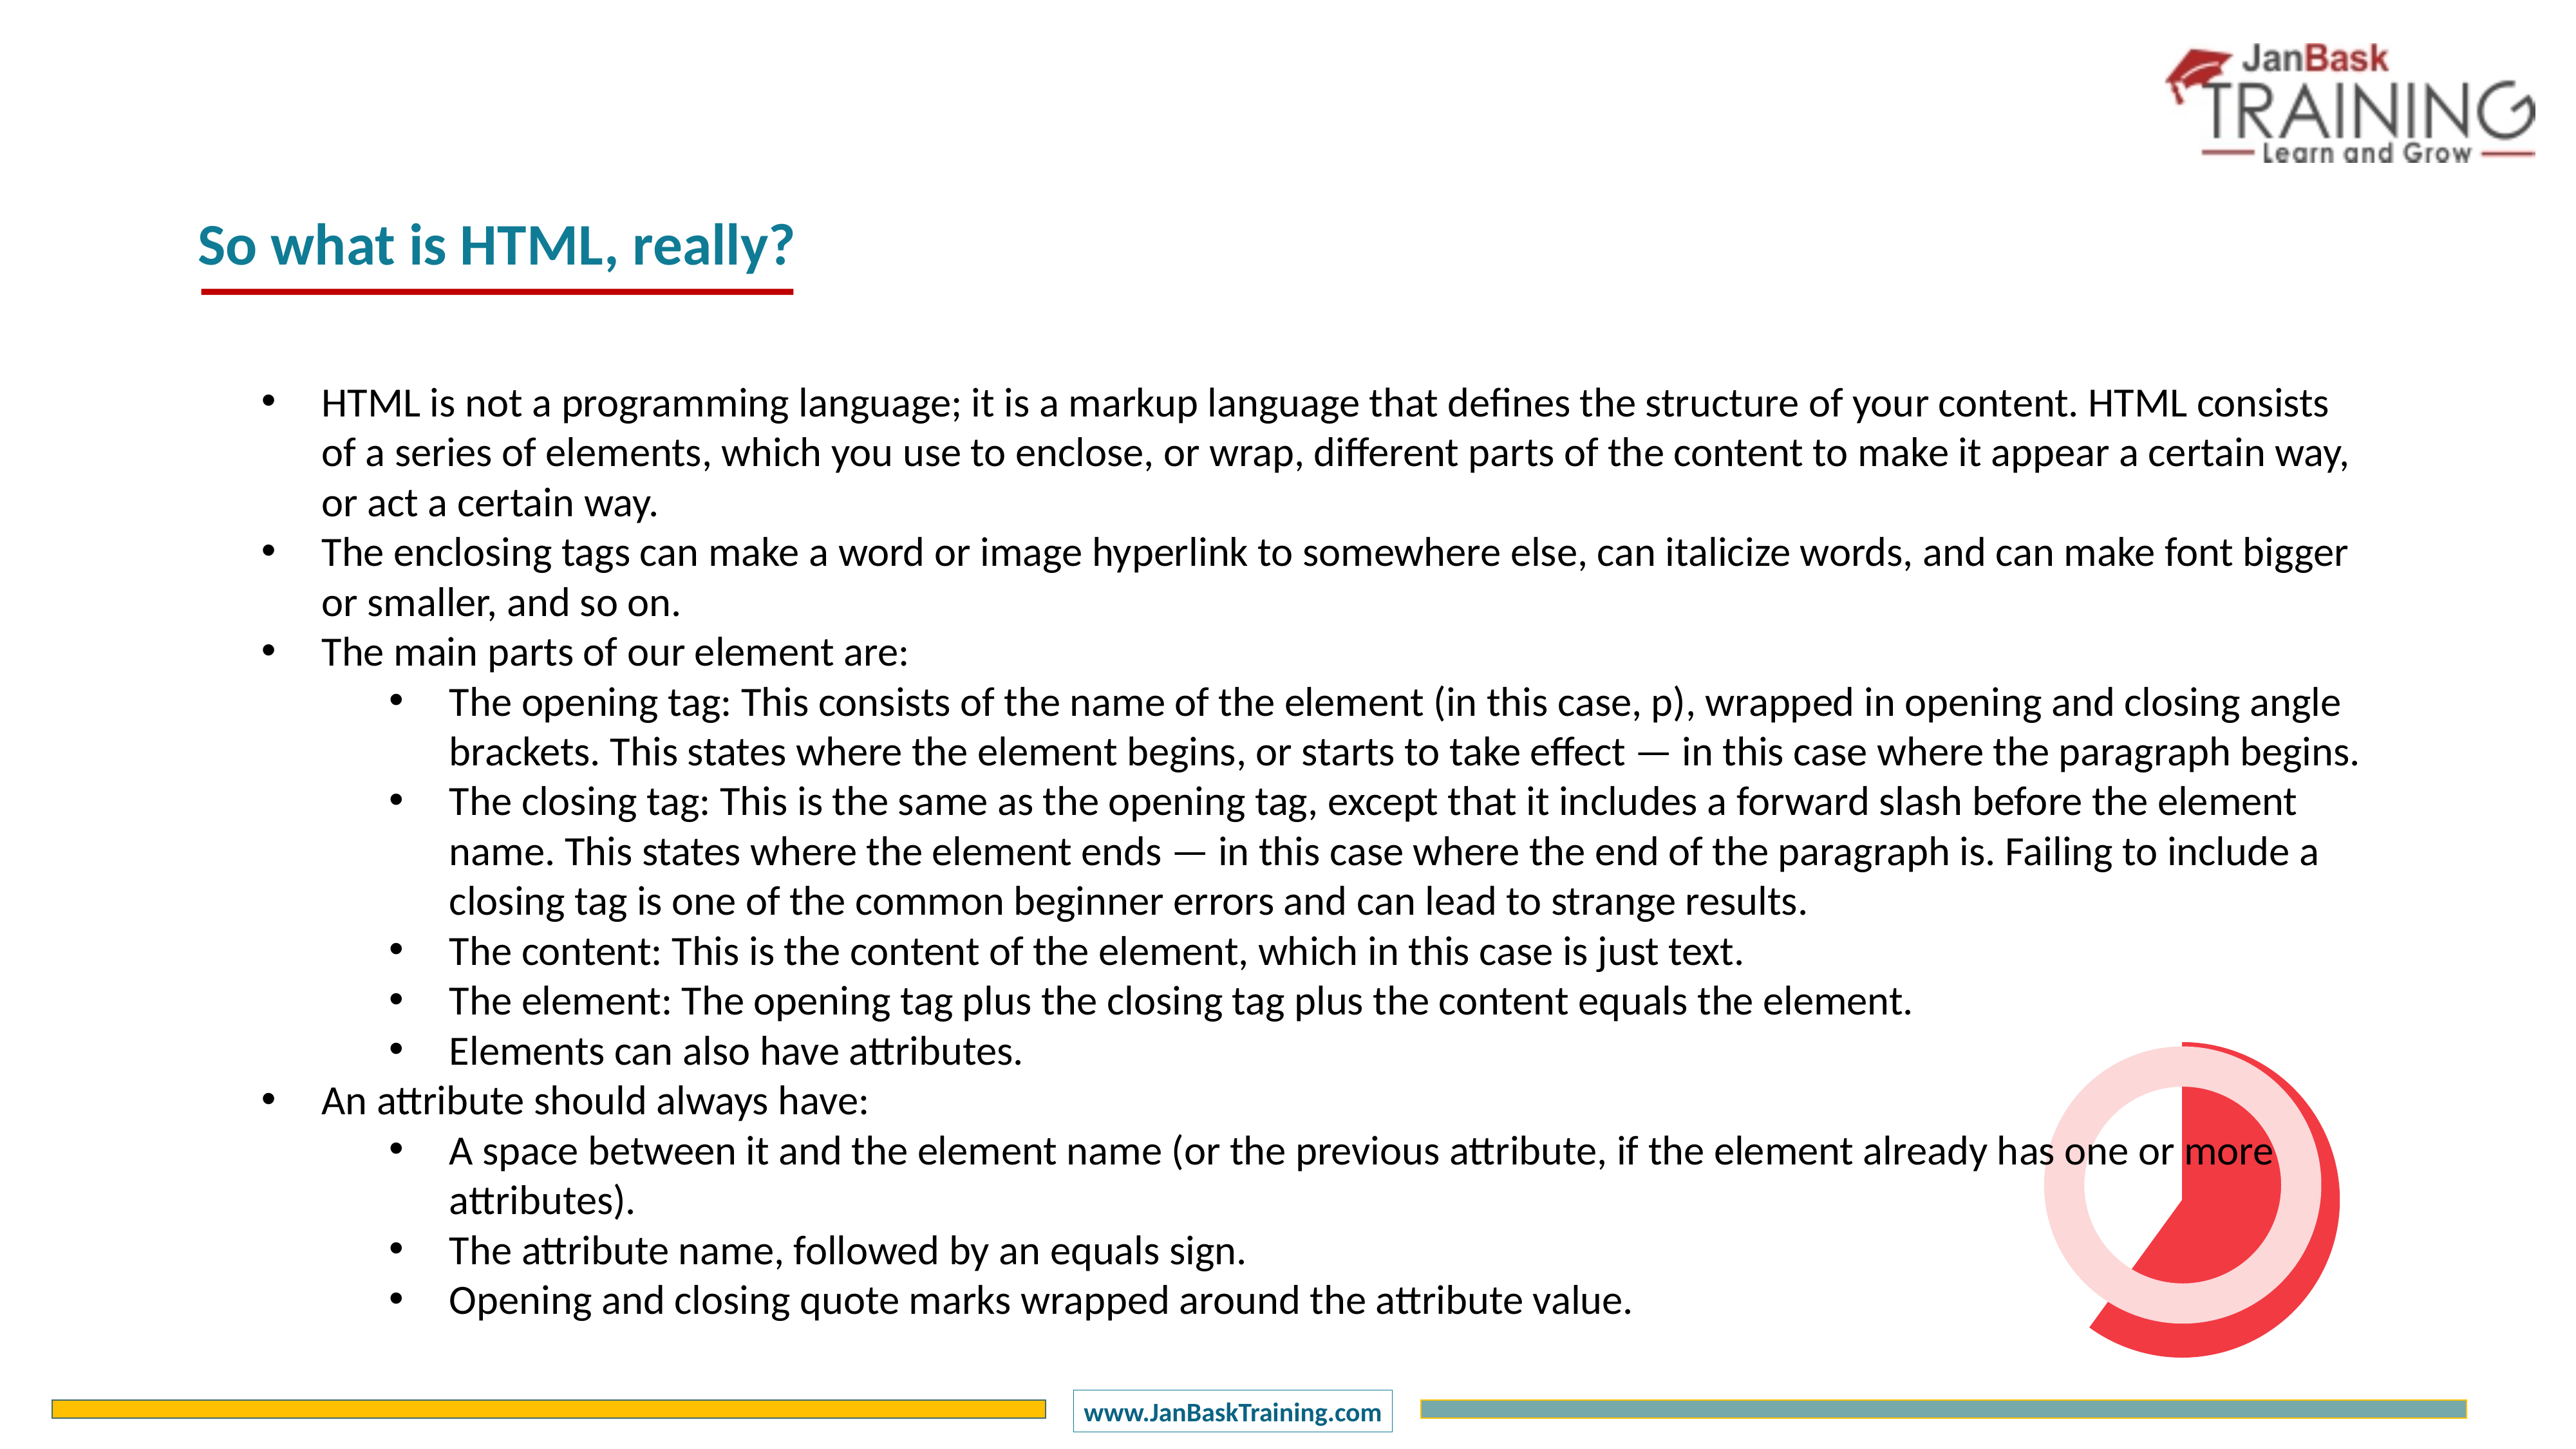

So what is HTML, really?

HTML is not a programming language; it is a markup language that defines the structure of your content. HTML consists of a series of elements, which you use to enclose, or wrap, different parts of the content to make it appear a certain way, or act a certain way.
The enclosing tags can make a word or image hyperlink to somewhere else, can italicize words, and can make font bigger or smaller, and so on.
The main parts of our element are:
The opening tag: This consists of the name of the element (in this case, p), wrapped in opening and closing angle brackets. This states where the element begins, or starts to take effect — in this case where the paragraph begins.
The closing tag: This is the same as the opening tag, except that it includes a forward slash before the element name. This states where the element ends — in this case where the end of the paragraph is. Failing to include a closing tag is one of the common beginner errors and can lead to strange results.
The content: This is the content of the element, which in this case is just text.
The element: The opening tag plus the closing tag plus the content equals the element.
Elements can also have attributes.
An attribute should always have:
A space between it and the element name (or the previous attribute, if the element already has one or more attributes).
The attribute name, followed by an equals sign.
Opening and closing quote marks wrapped around the attribute value.

### Chart

| Category | Sales |
|---|---|
| 1 Q | 60.0 |
| 2 Q | 40.0 |